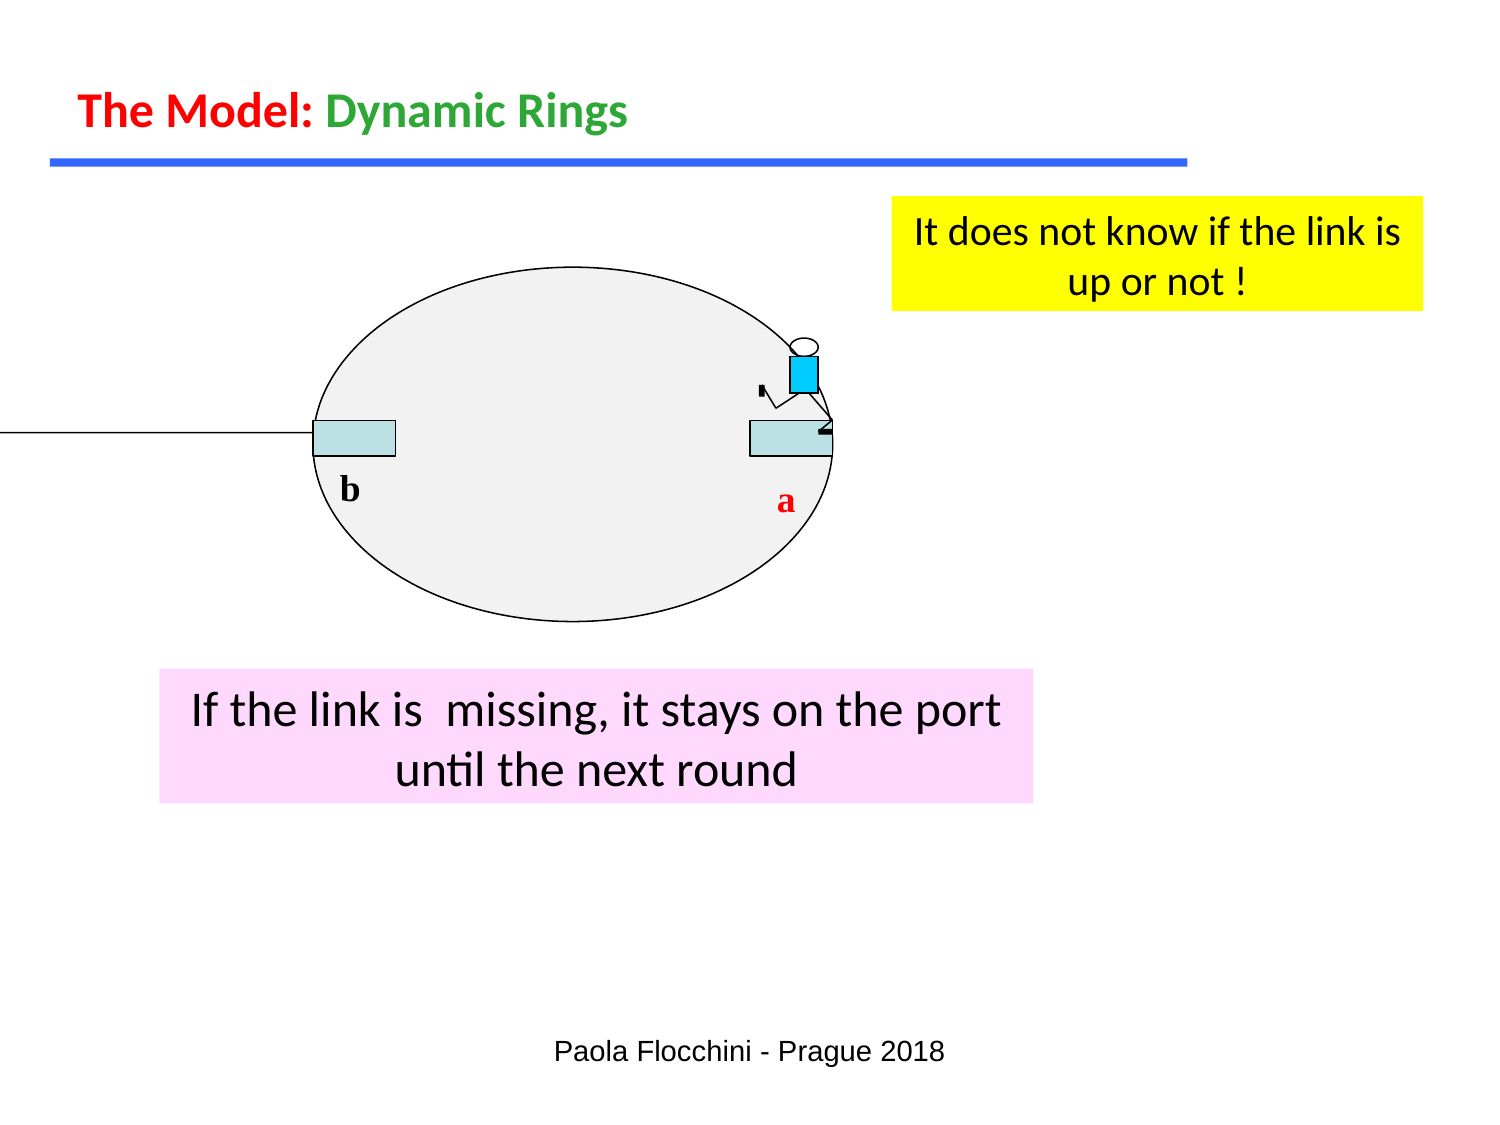

The Model: Dynamic Rings

It does not know if the link is up or not !

b
a
If the link is  missing, it stays on the port until the next round
Paola Flocchini - Prague 2018